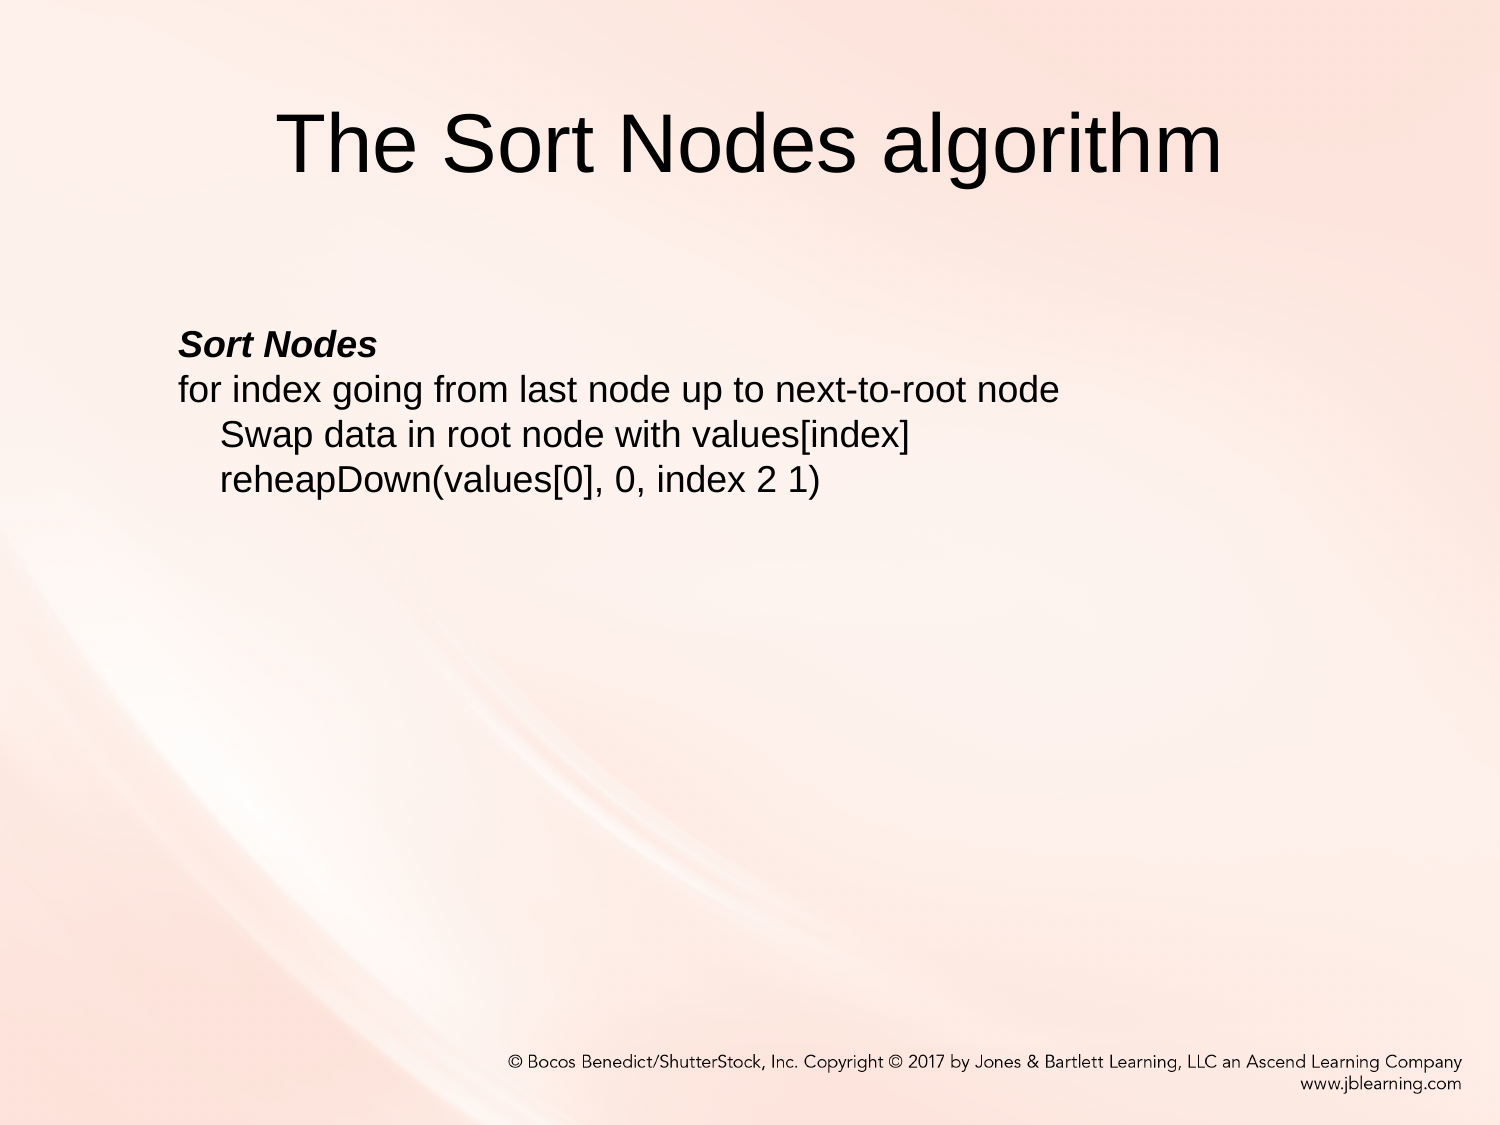

# The Sort Nodes algorithm
Sort Nodes
for index going from last node up to next-to-root node
    Swap data in root node with values[index]
    reheapDown(values[0], 0, index 2 1)